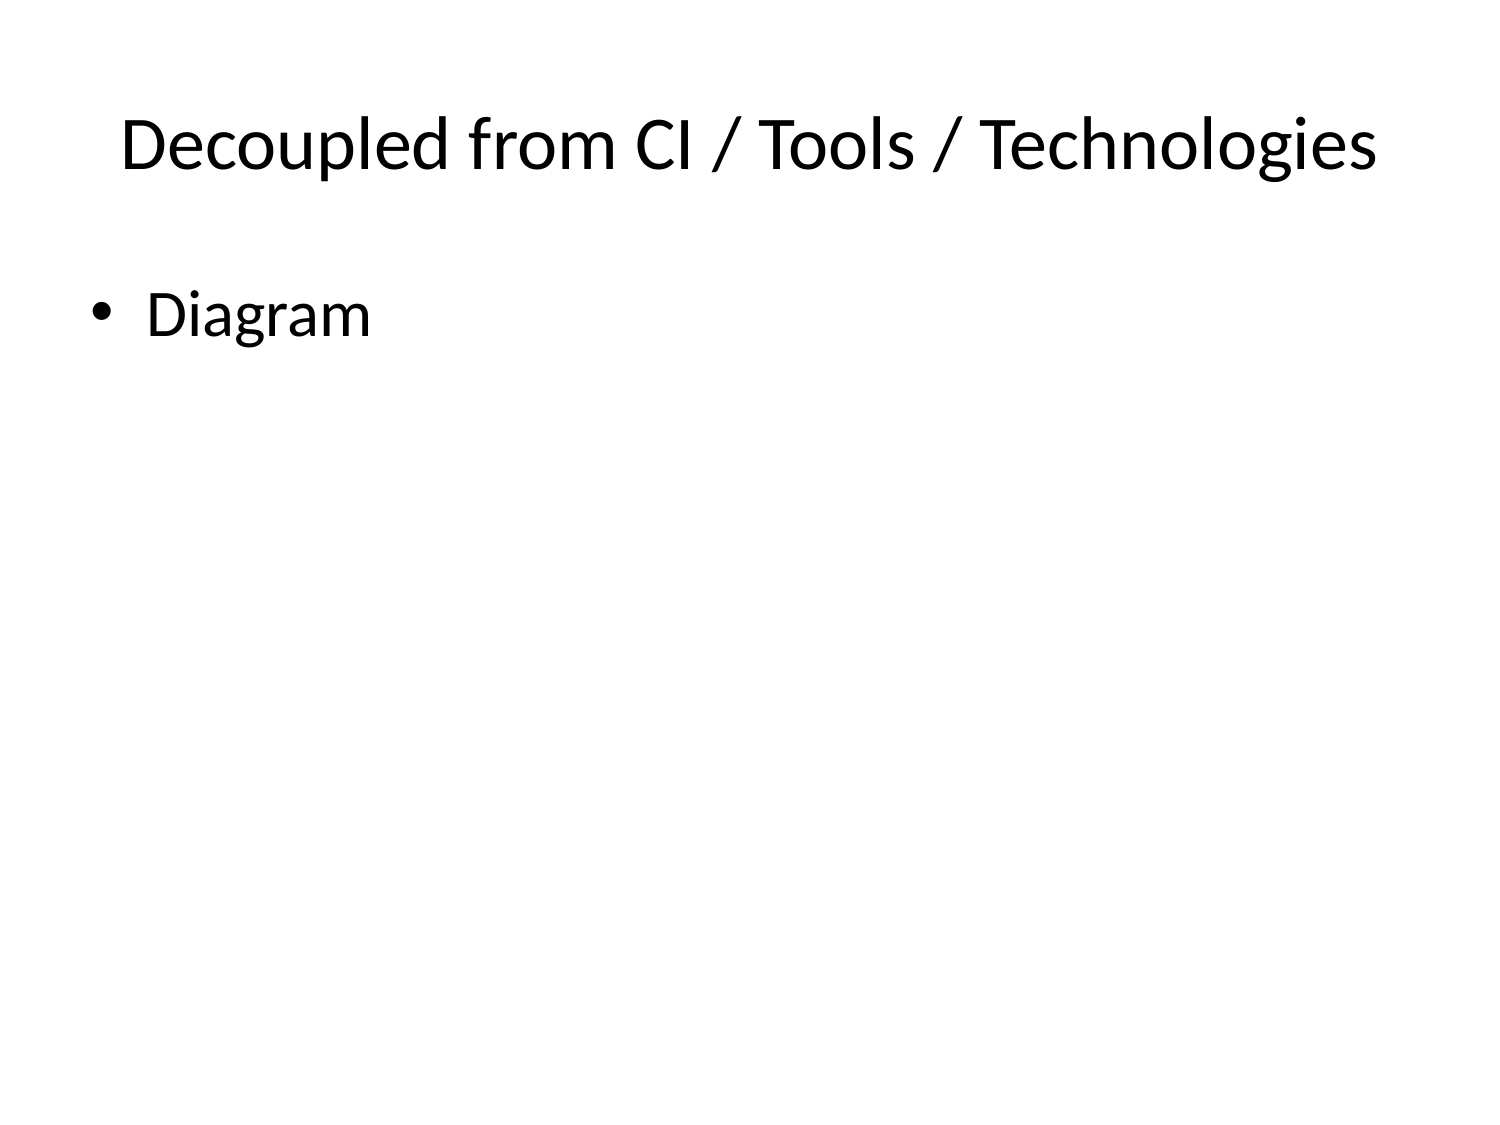

# Decoupled from CI / Tools / Technologies
Diagram